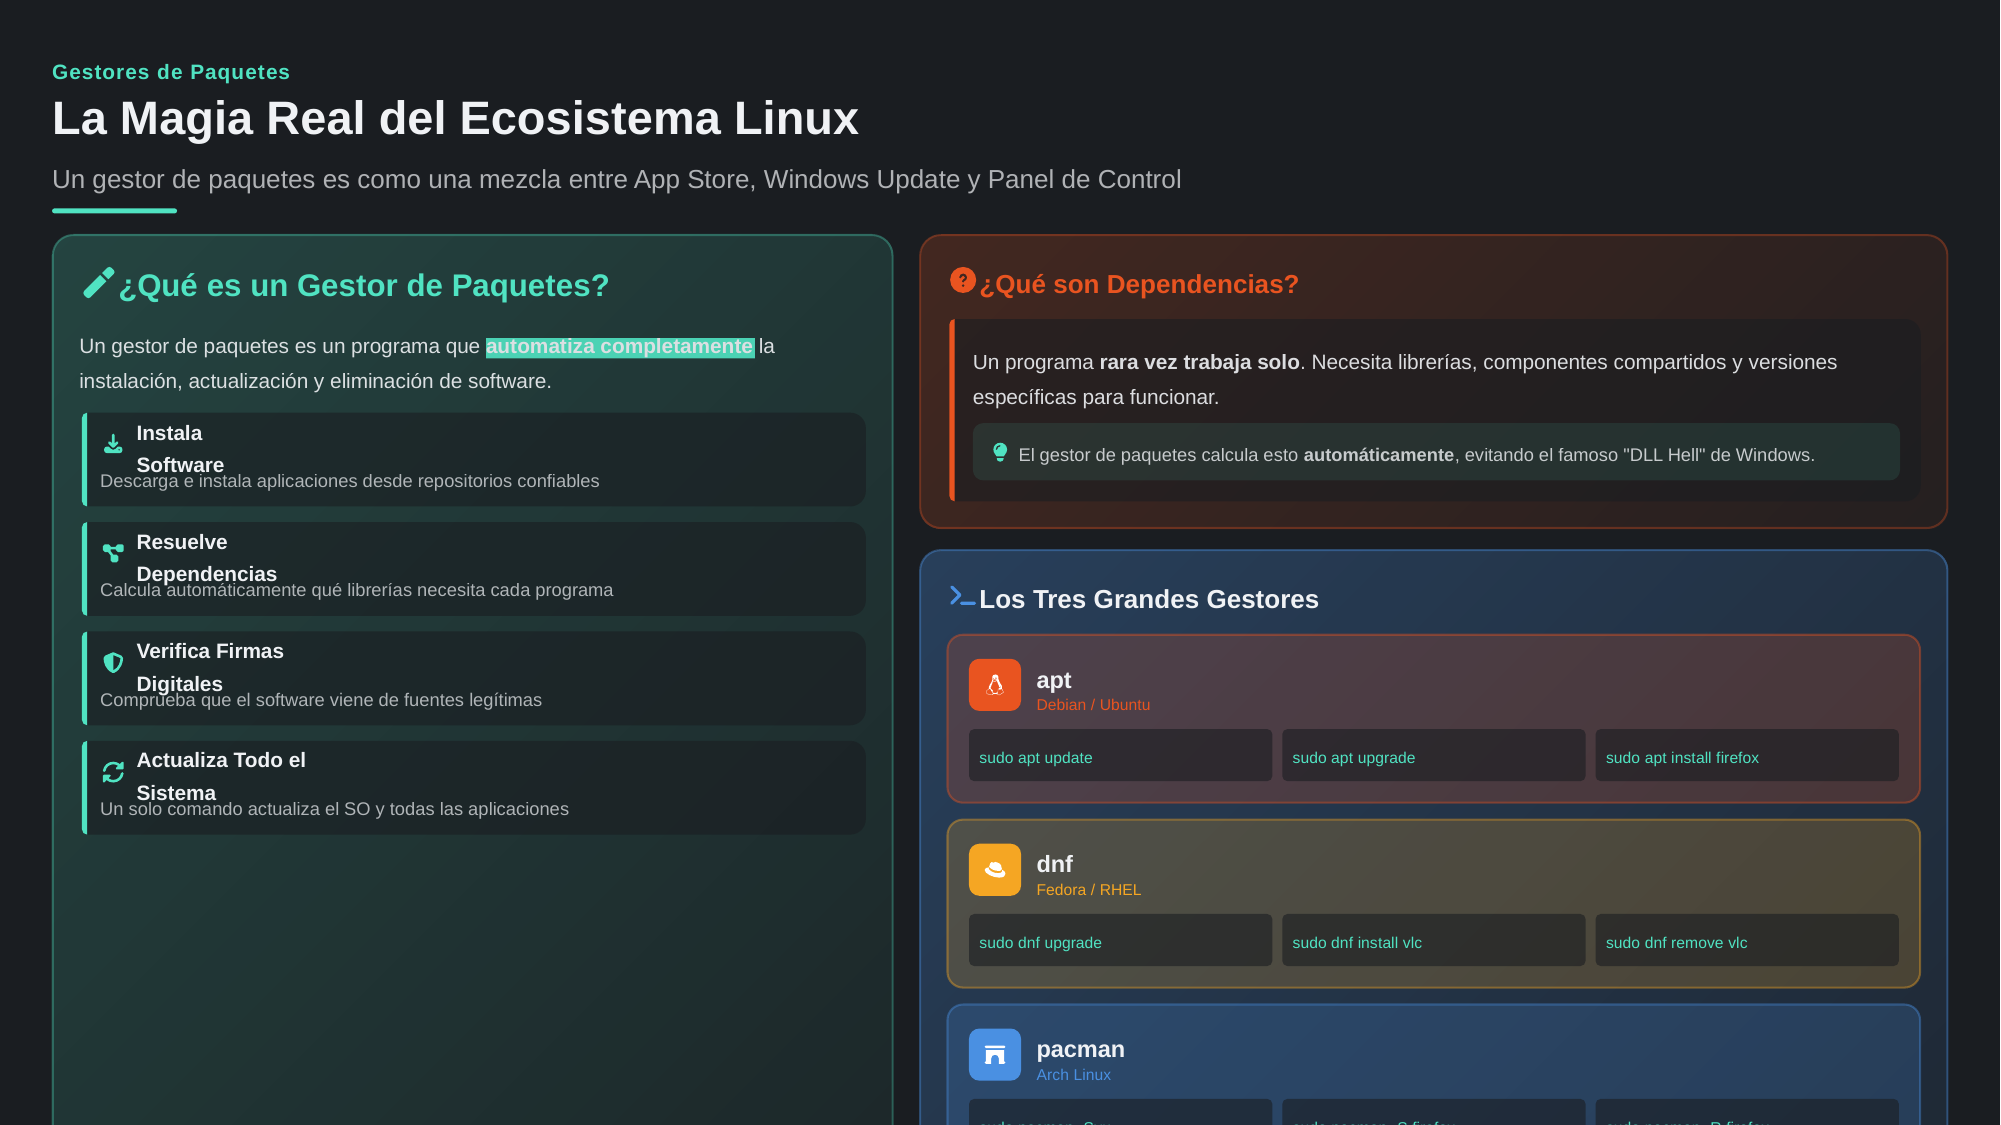

Gestores de Paquetes
La Magia Real del Ecosistema Linux
Un gestor de paquetes es como una mezcla entre App Store, Windows Update y Panel de Control

¿Qué es un Gestor de Paquetes?
¿Qué son Dependencias?

Un gestor de paquetes es un programa que automatiza completamente la instalación, actualización y eliminación de software.
Un programa rara vez trabaja solo. Necesita librerías, componentes compartidos y versiones específicas para funcionar.

Instala Software

El gestor de paquetes calcula esto automáticamente, evitando el famoso "DLL Hell" de Windows.

Descarga e instala aplicaciones desde repositorios confiables

Resuelve Dependencias

Calcula automáticamente qué librerías necesita cada programa
Los Tres Grandes Gestores

Verifica Firmas Digitales

apt

Comprueba que el software viene de fuentes legítimas
Debian / Ubuntu

sudo apt update
sudo apt upgrade
sudo apt install firefox
Actualiza Todo el Sistema

Un solo comando actualiza el SO y todas las aplicaciones

dnf

Fedora / RHEL

sudo dnf upgrade
sudo dnf install vlc
sudo dnf remove vlc

pacman

Arch Linux

sudo pacman -Syu
sudo pacman -S firefox
sudo pacman -R firefox